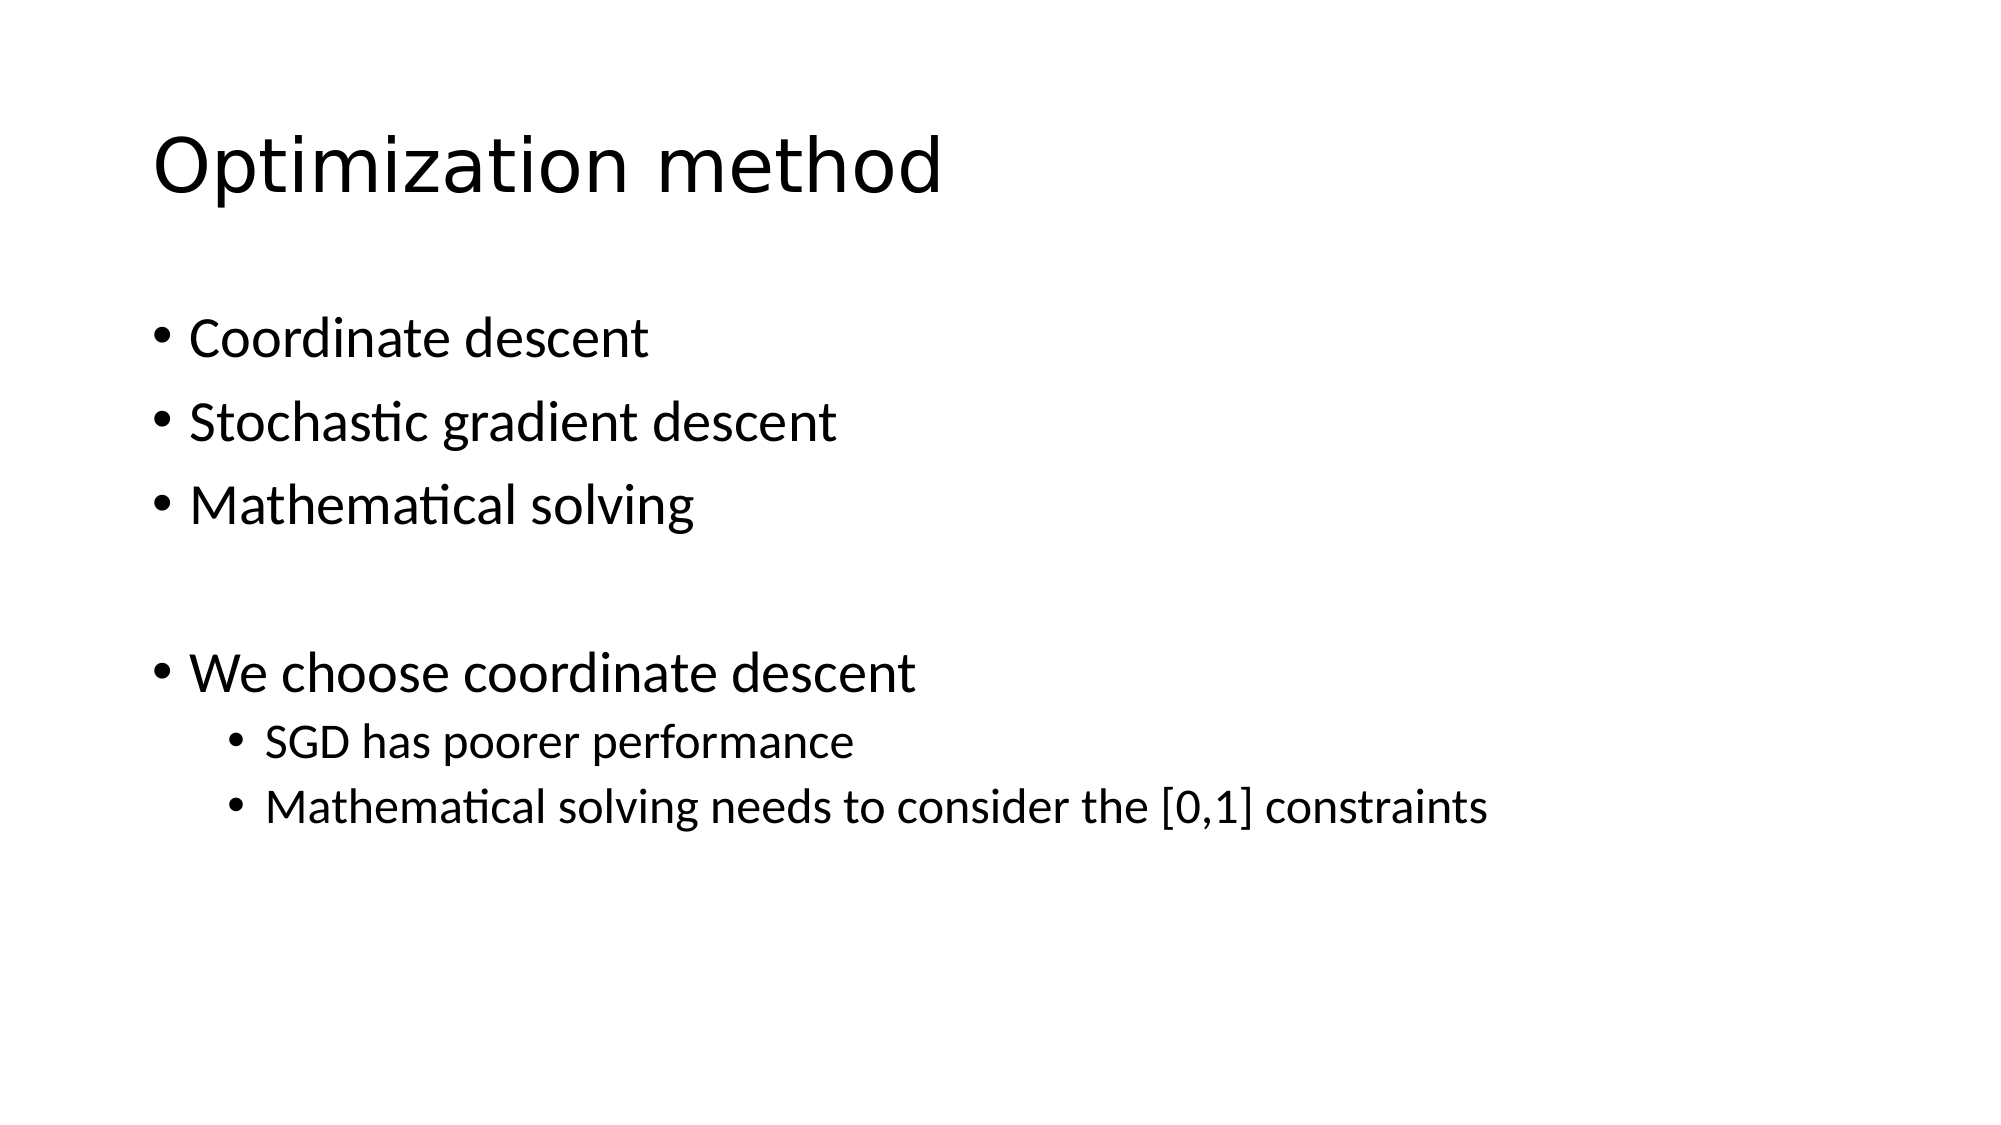

# Optimization method
Coordinate descent
Stochastic gradient descent
Mathematical solving

We choose coordinate descent
SGD has poorer performance
Mathematical solving needs to consider the [0,1] constraints